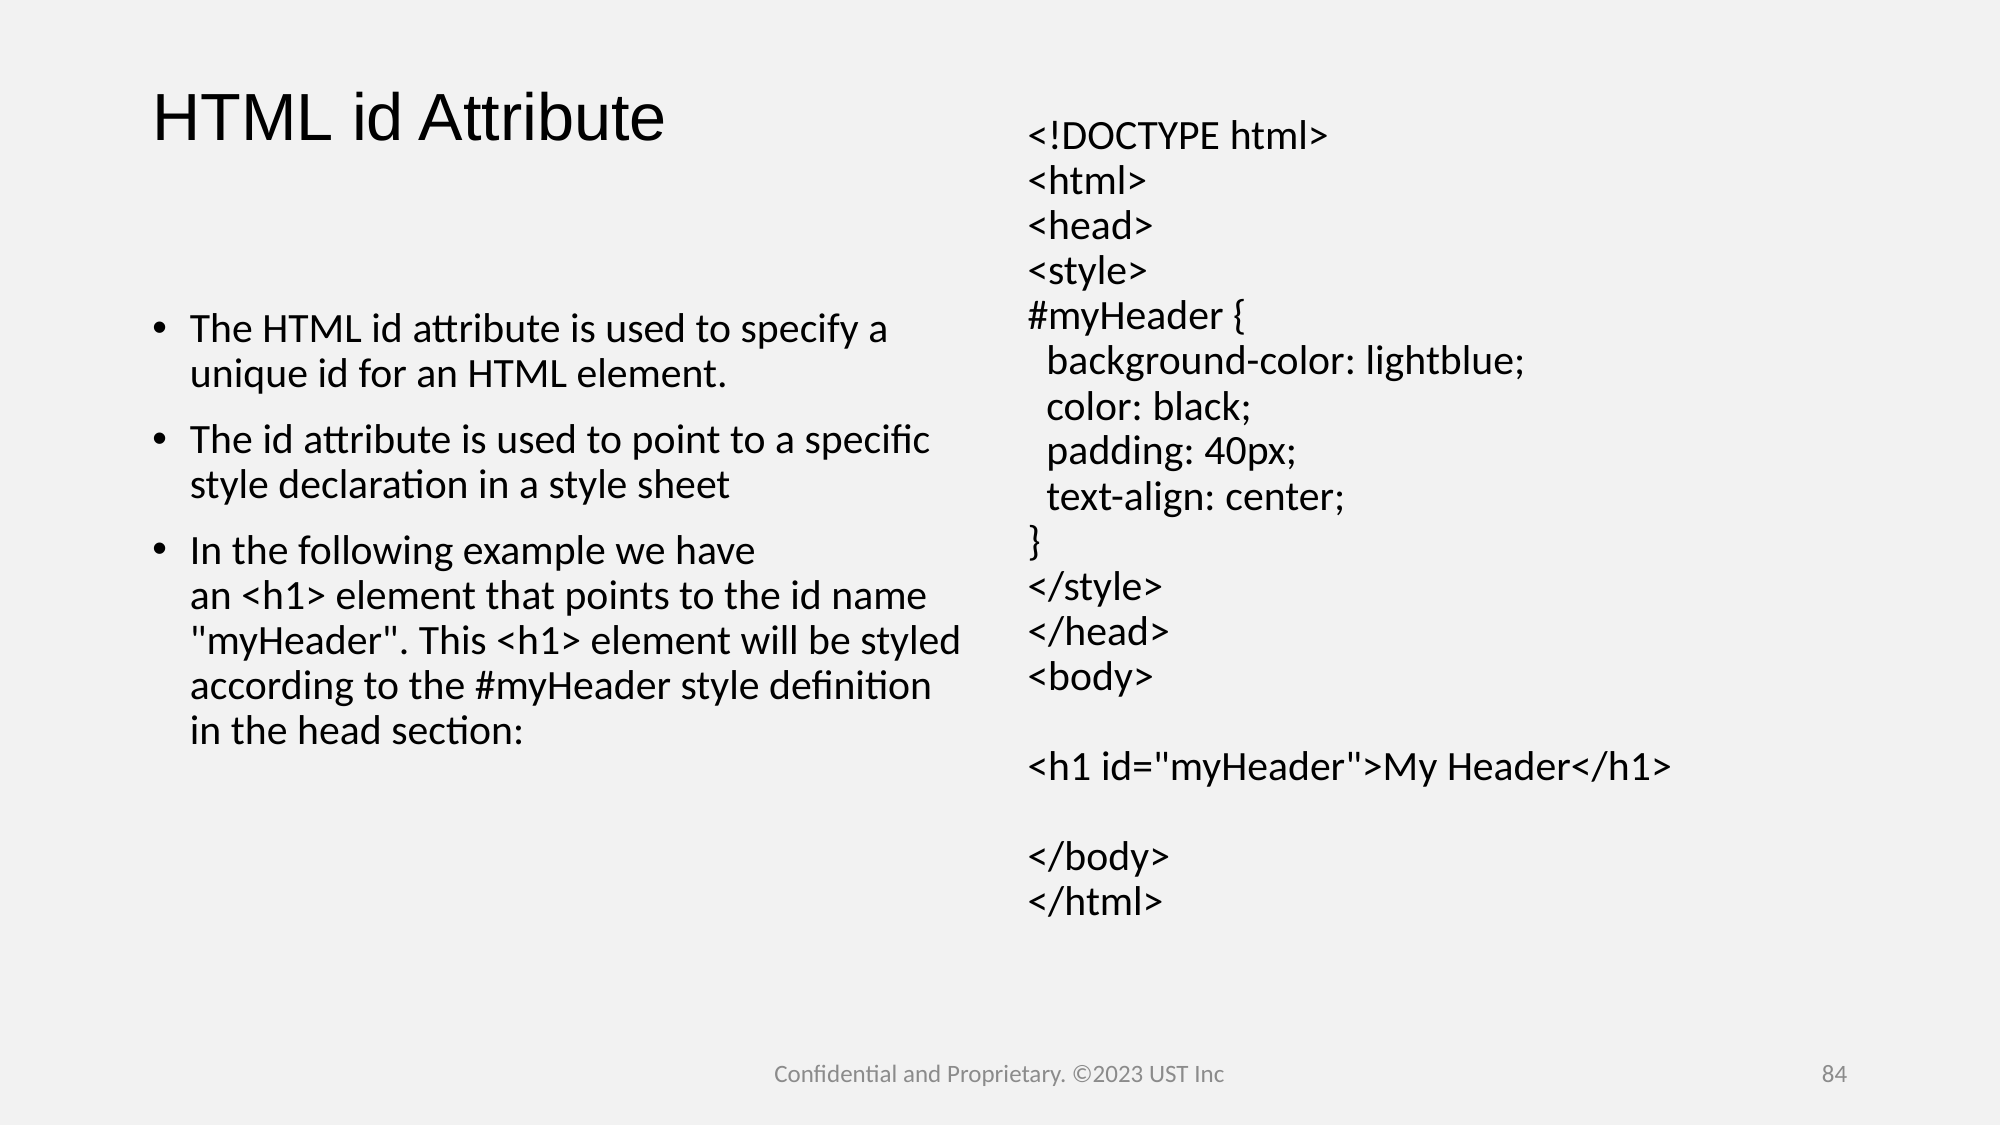

# HTML id Attribute

<!DOCTYPE html>
<html>
<head>
<style>
#myHeader {
  background-color: lightblue;
  color: black;
  padding: 40px;
  text-align: center;
}
</style>
</head>
<body>
<h1 id="myHeader">My Header</h1>
</body>
</html>

The HTML id attribute is used to specify a unique id for an HTML element.
The id attribute is used to point to a specific style declaration in a style sheet
In the following example we have an <h1> element that points to the id name "myHeader". This <h1> element will be styled according to the #myHeader style definition in the head section:
Confidential and Proprietary. ©2023 UST Inc
84